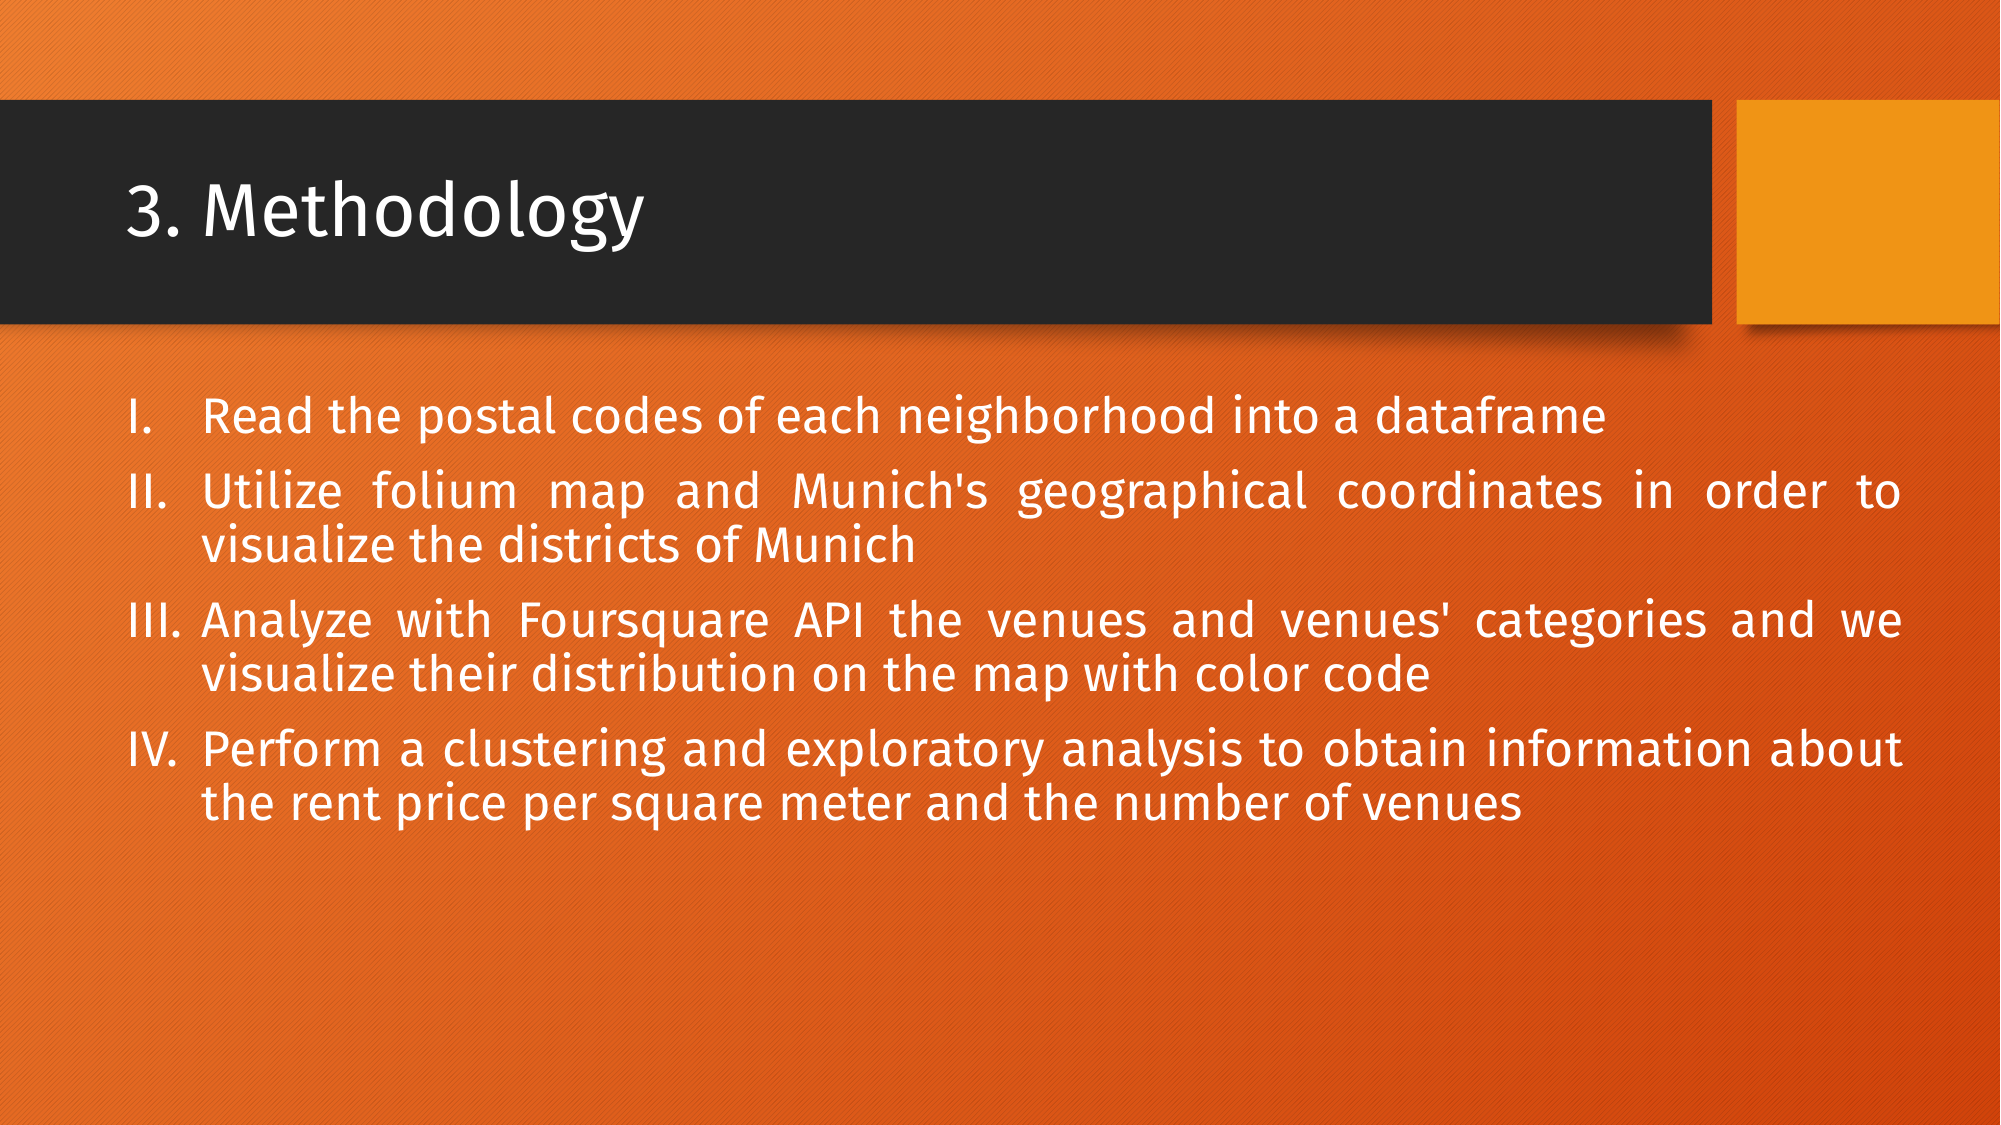

# 3. Methodology
Read the postal codes of each neighborhood into a dataframe
Utilize folium map and Munich's geographical coordinates in order to visualize the districts of Munich
Analyze with Foursquare API the venues and venues' categories and we visualize their distribution on the map with color code
Perform a clustering and exploratory analysis to obtain information about the rent price per square meter and the number of venues